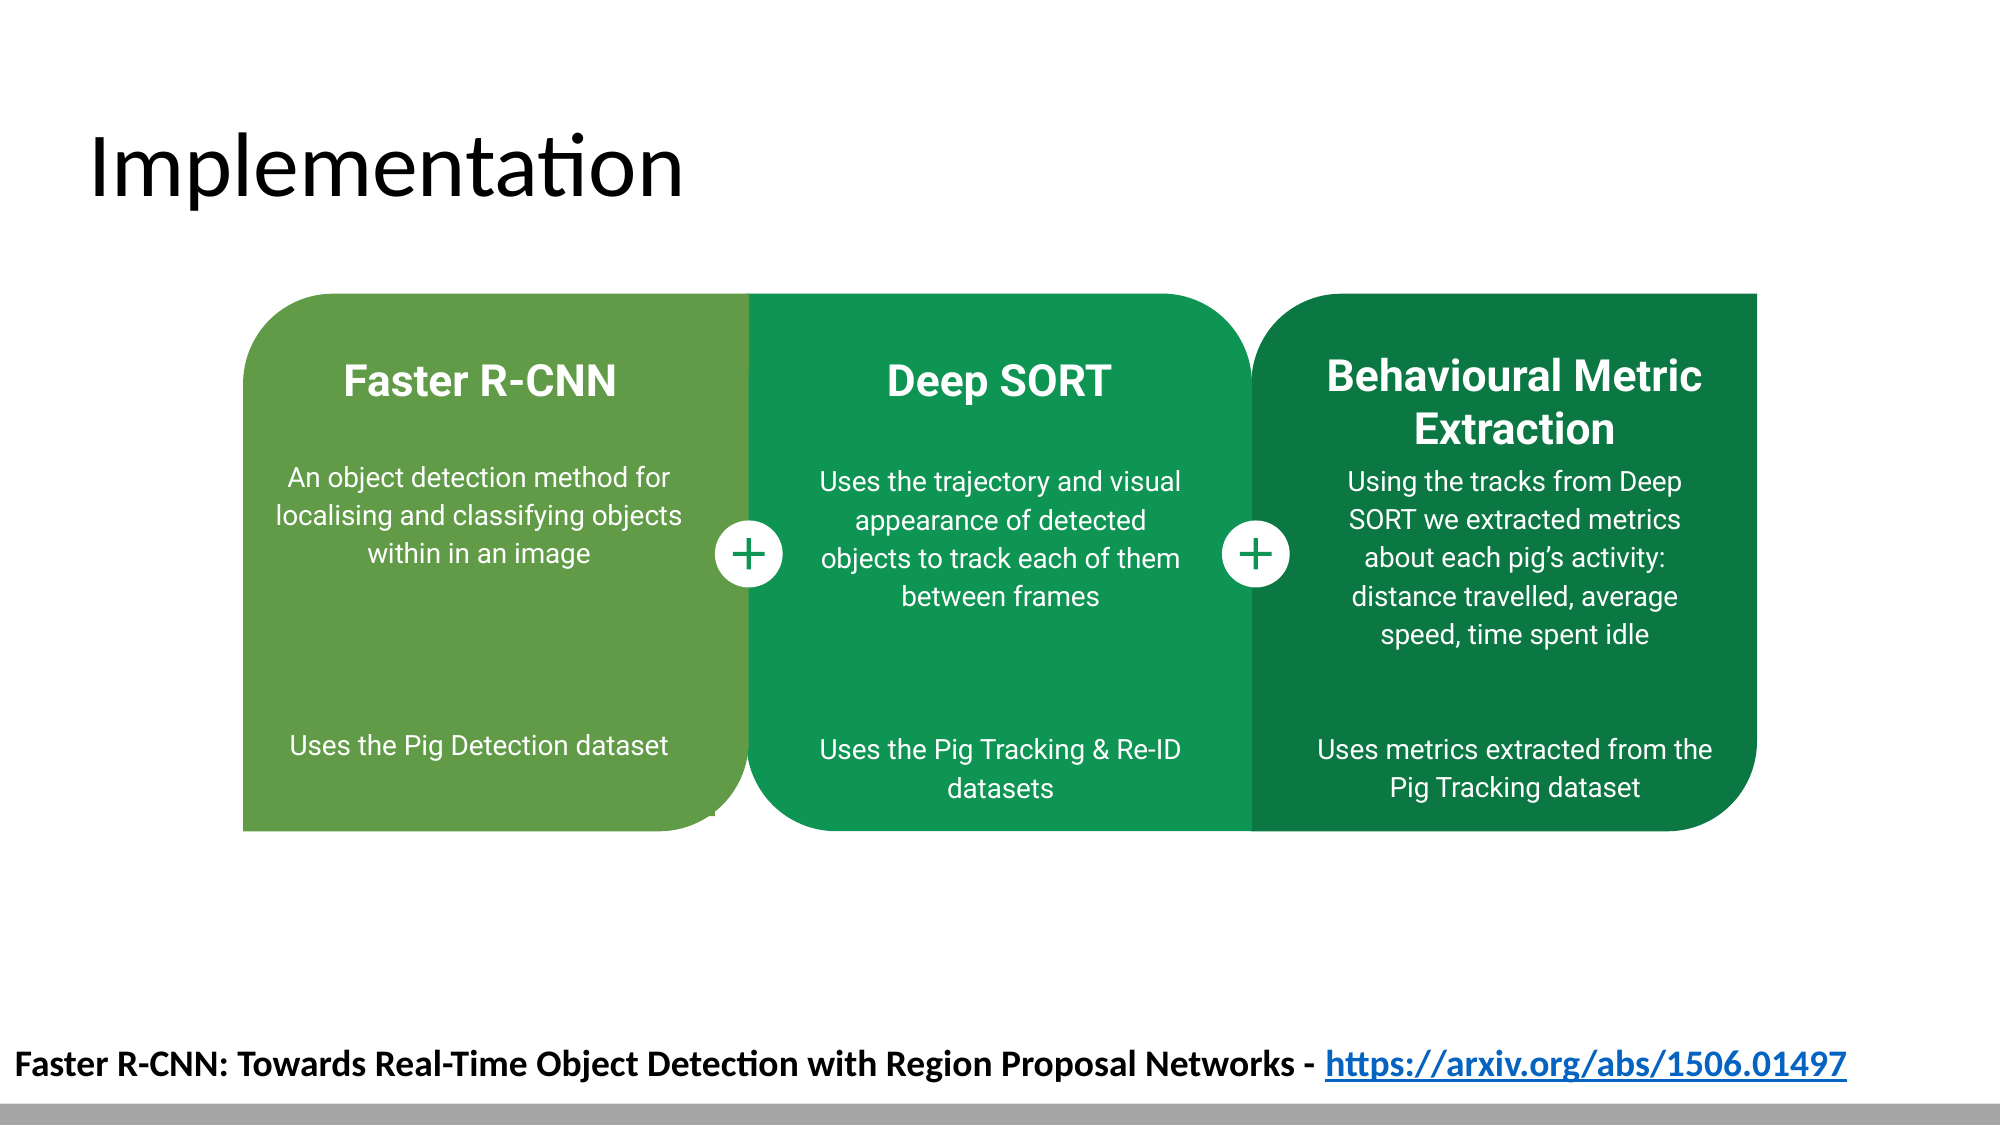

# Implementation

Faster R-CNN
An object detection method for localising and classifying objects within in an image
Uses the Pig Detection dataset

Behavioural Metric Extraction
Using the tracks from Deep SORT we extracted metrics about each pig’s activity: distance travelled, average speed, time spent idle
Uses metrics extracted from the Pig Tracking dataset

Deep SORT
Uses the trajectory and visual appearance of detected objects to track each of them between frames
Uses the Pig Tracking & Re-ID datasets

Faster R-CNN: Towards Real-Time Object Detection with Region Proposal Networks - https://arxiv.org/abs/1506.01497